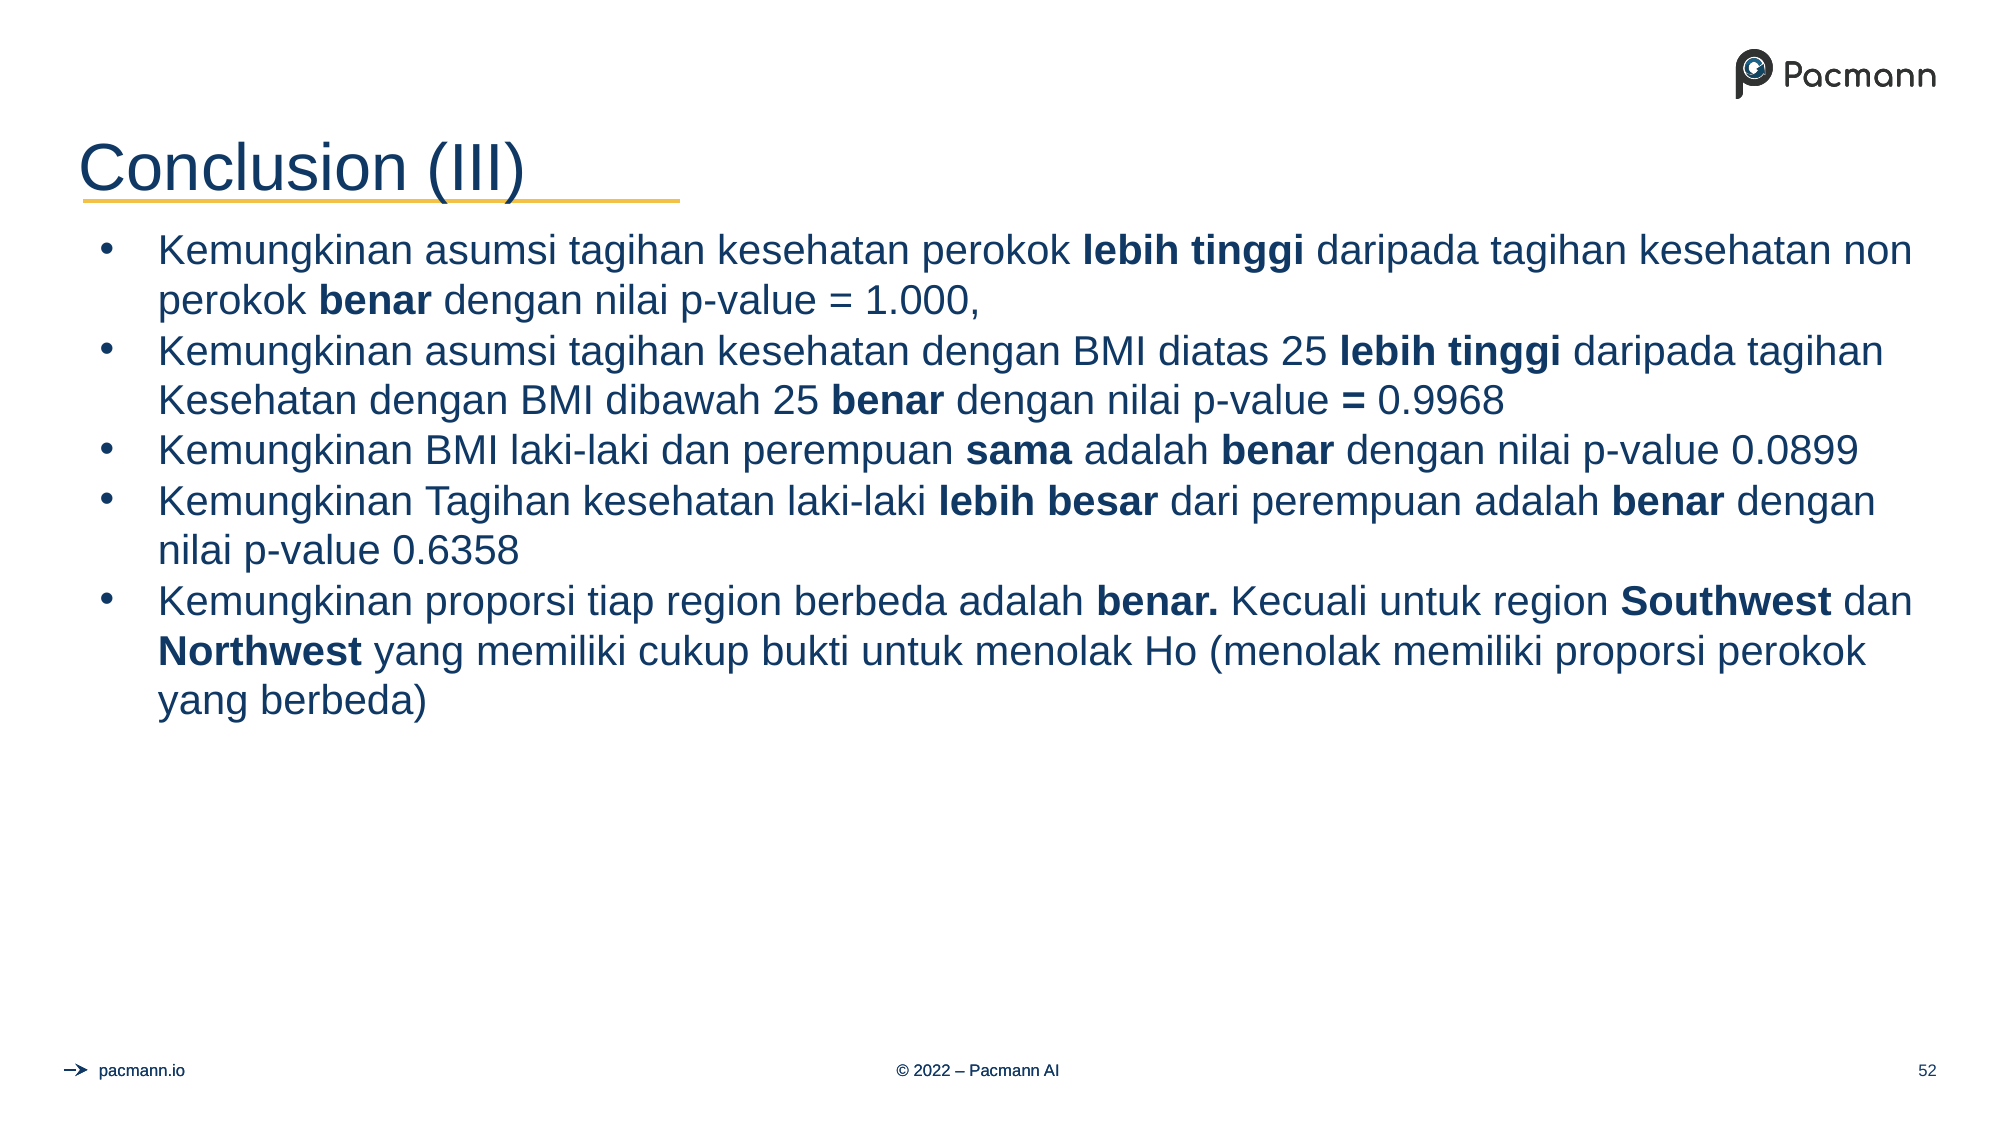

# Conclusion (III)
Kemungkinan asumsi tagihan kesehatan perokok lebih tinggi daripada tagihan kesehatan non perokok benar dengan nilai p-value = 1.000,
Kemungkinan asumsi tagihan kesehatan dengan BMI diatas 25 lebih tinggi daripada tagihan Kesehatan dengan BMI dibawah 25 benar dengan nilai p-value = 0.9968
Kemungkinan BMI laki-laki dan perempuan sama adalah benar dengan nilai p-value 0.0899
Kemungkinan Tagihan kesehatan laki-laki lebih besar dari perempuan adalah benar dengan nilai p-value 0.6358
Kemungkinan proporsi tiap region berbeda adalah benar. Kecuali untuk region Southwest dan Northwest yang memiliki cukup bukti untuk menolak Ho (menolak memiliki proporsi perokok yang berbeda)